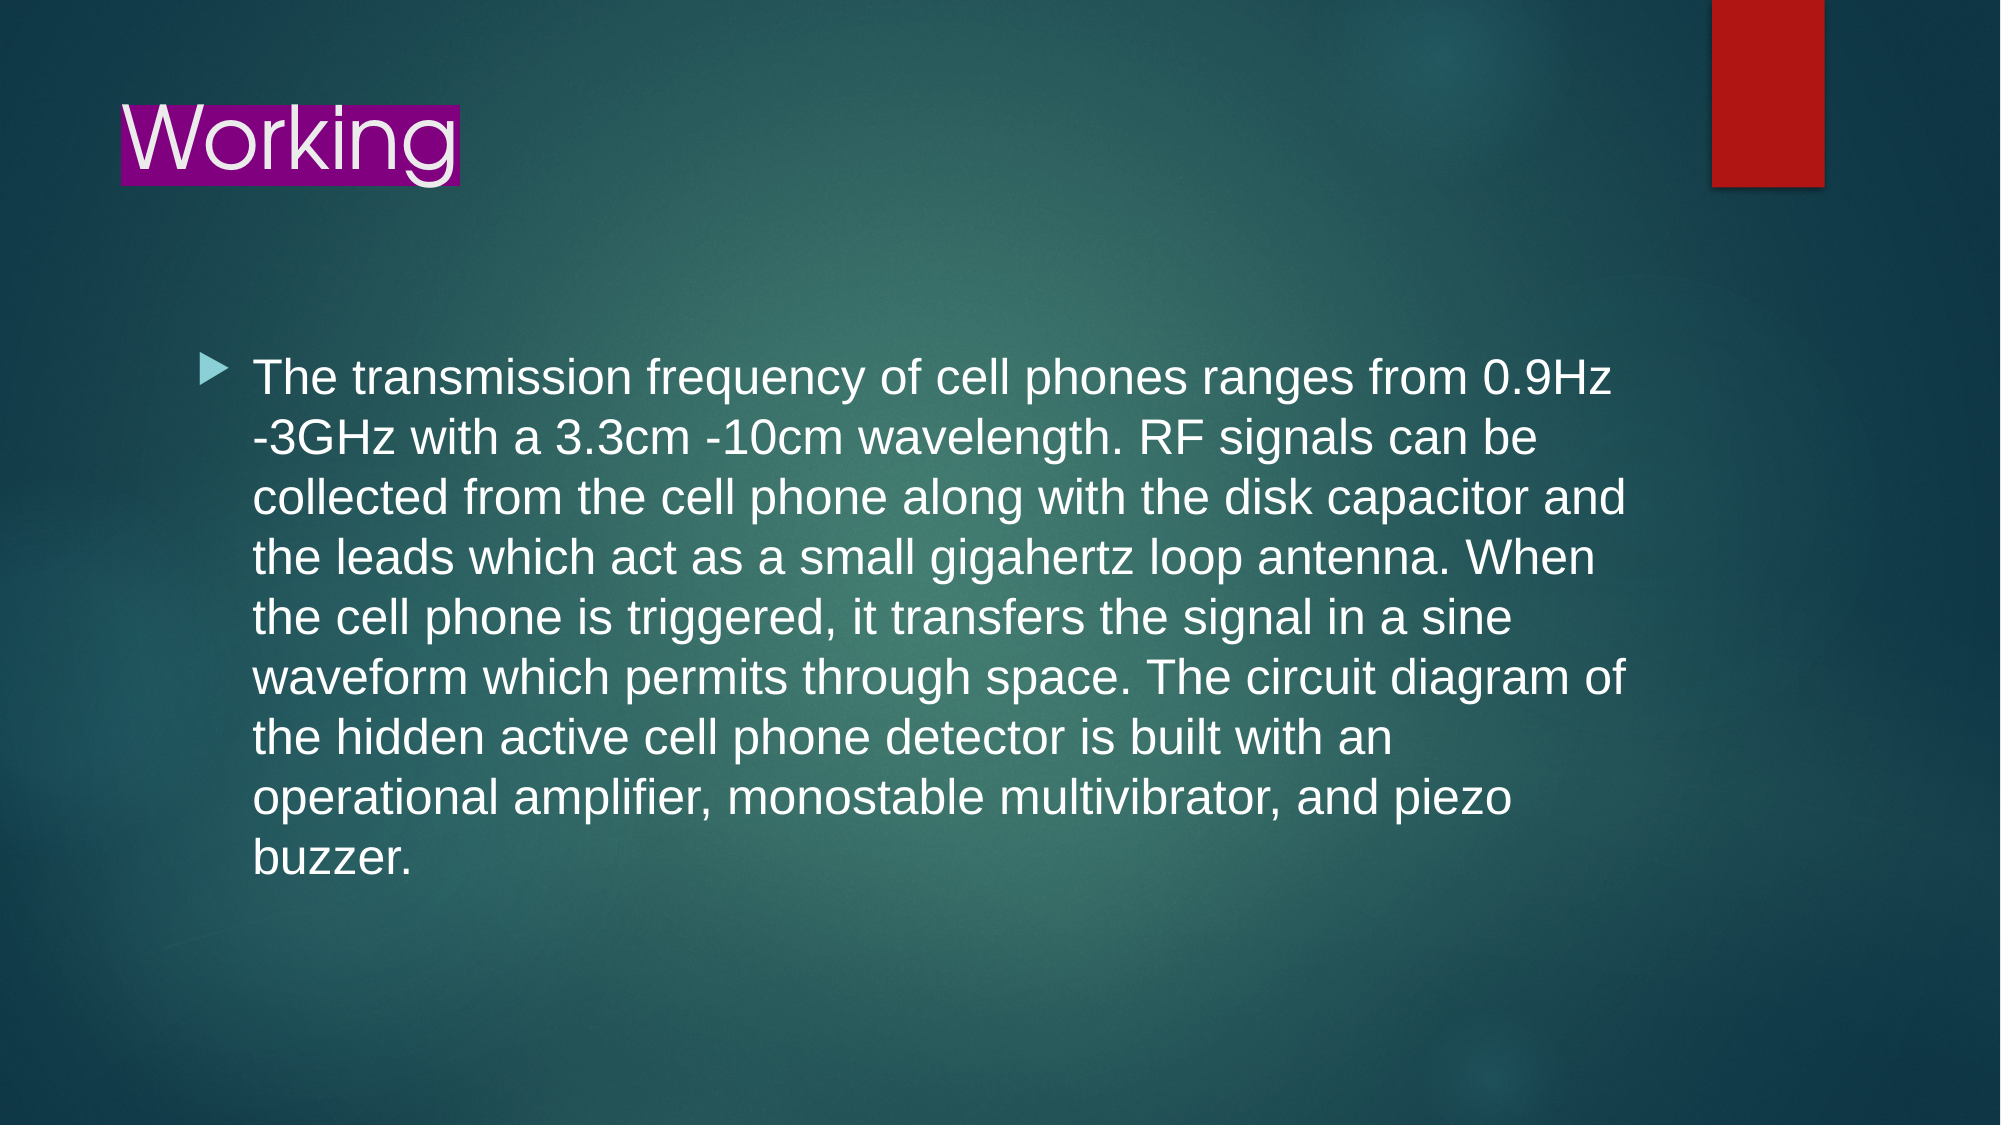

# Working
The transmission frequency of cell phones ranges from 0.9Hz -3GHz with a 3.3cm -10cm wavelength. RF signals can be collected from the cell phone along with the disk capacitor and the leads which act as a small gigahertz loop antenna. When the cell phone is triggered, it transfers the signal in a sine waveform which permits through space. The circuit diagram of the hidden active cell phone detector is built with an operational amplifier, monostable multivibrator, and piezo buzzer.